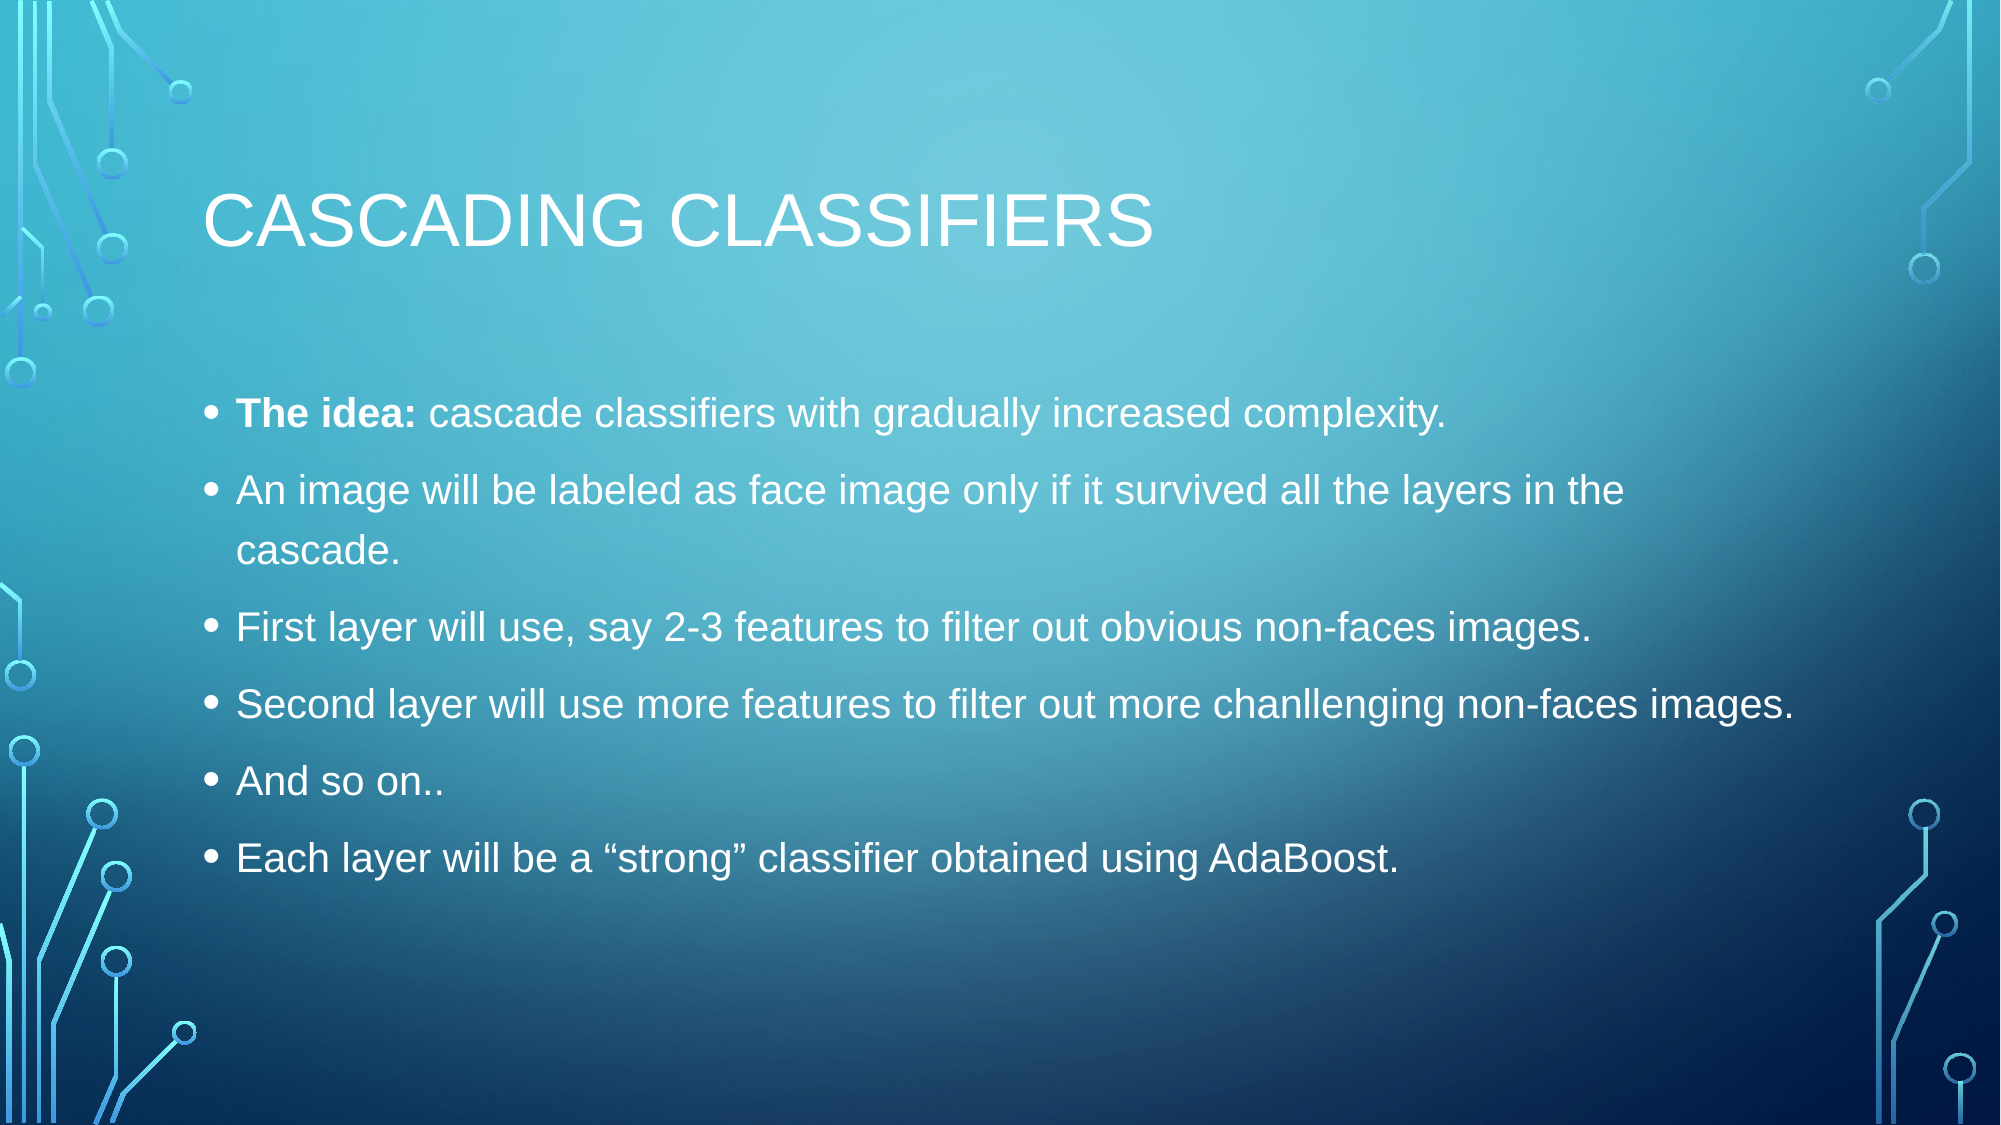

# Cascading classifiers
The idea: cascade classifiers with gradually increased complexity.
An image will be labeled as face image only if it survived all the layers in the cascade.
First layer will use, say 2-3 features to filter out obvious non-faces images.
Second layer will use more features to filter out more chanllenging non-faces images.
And so on..
Each layer will be a “strong” classifier obtained using AdaBoost.